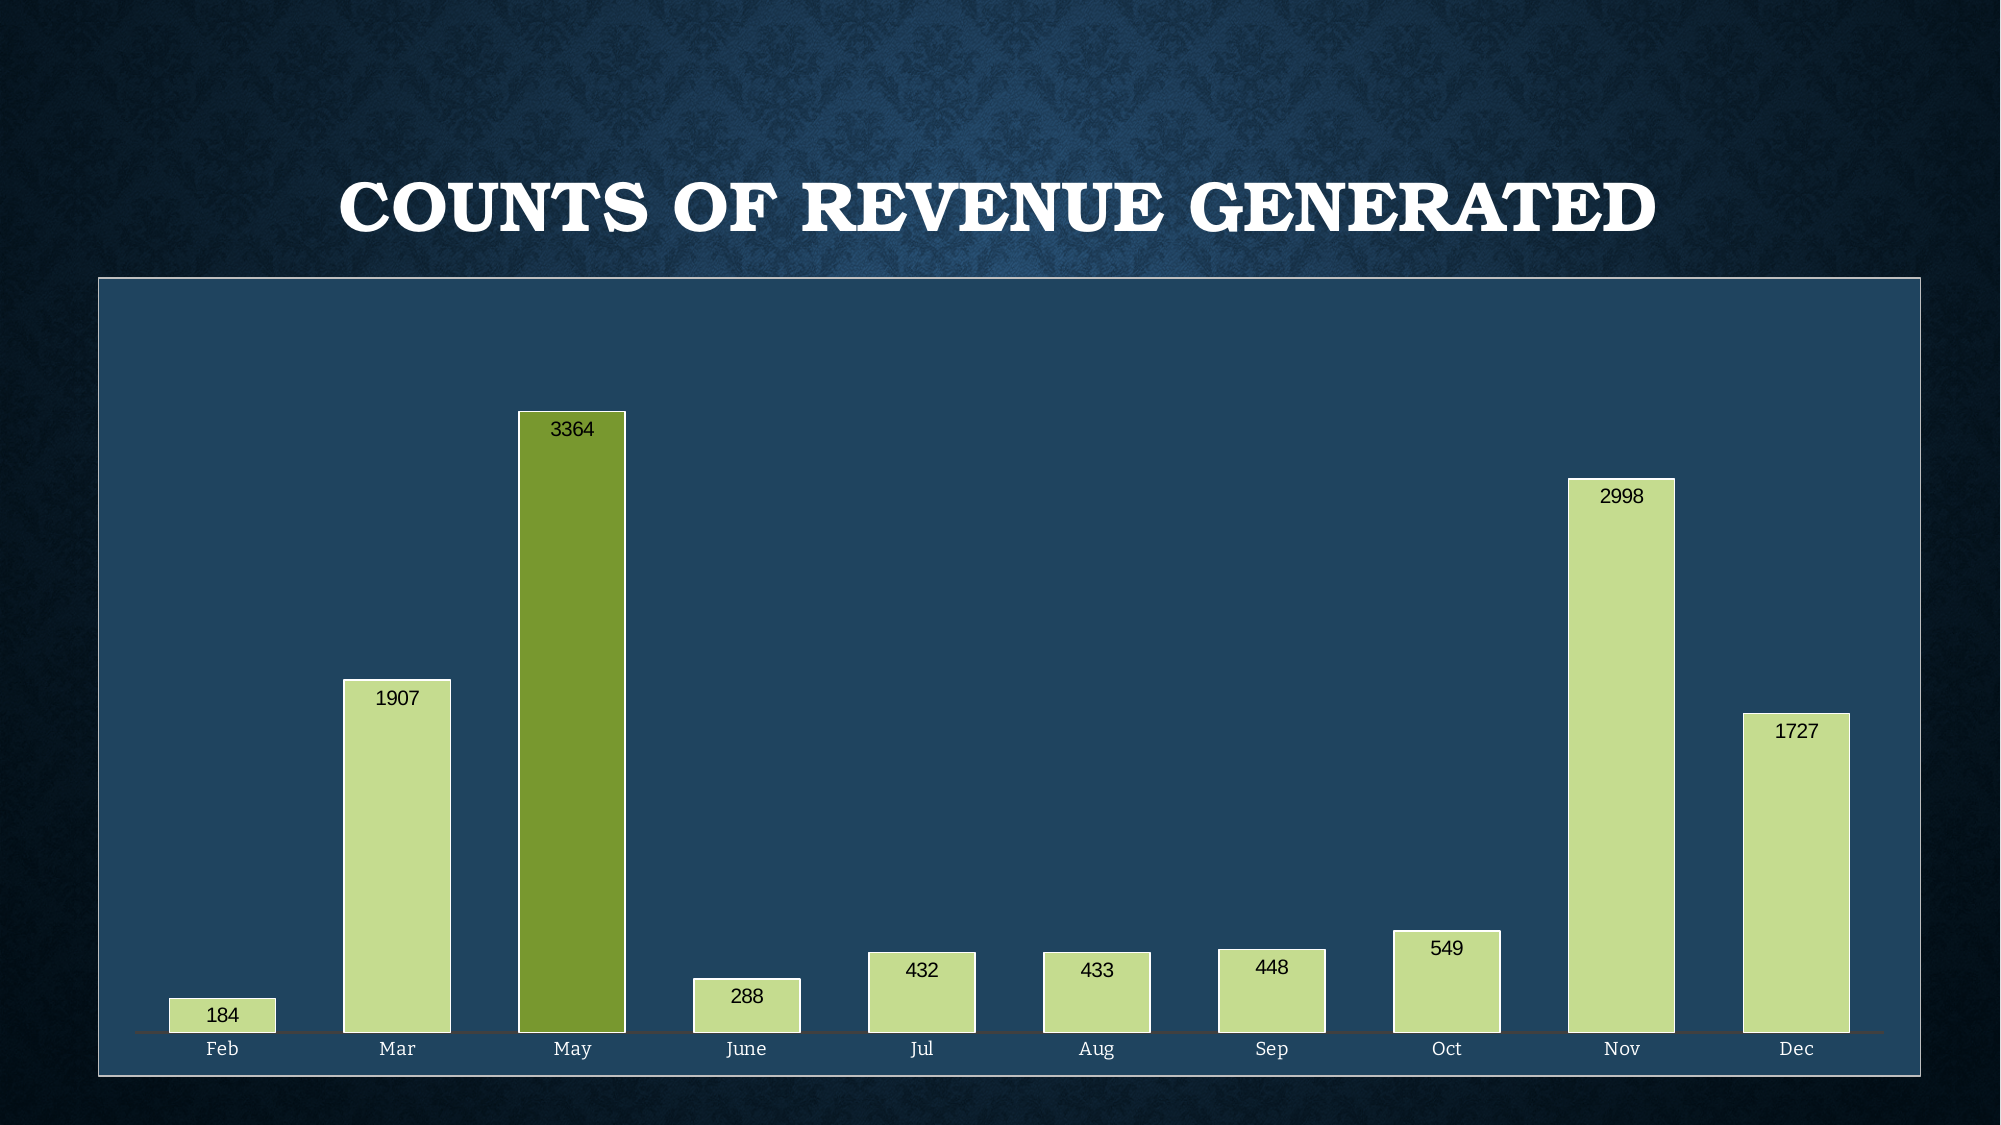

Counts Of Revenue Generated

### Chart

| Category | Total |
|---|---|
| Feb | 184.0 |
| Mar | 1907.0 |
| May | 3364.0 |
| June | 288.0 |
| Jul | 432.0 |
| Aug | 433.0 |
| Sep | 448.0 |
| Oct | 549.0 |
| Nov | 2998.0 |
| Dec | 1727.0 |